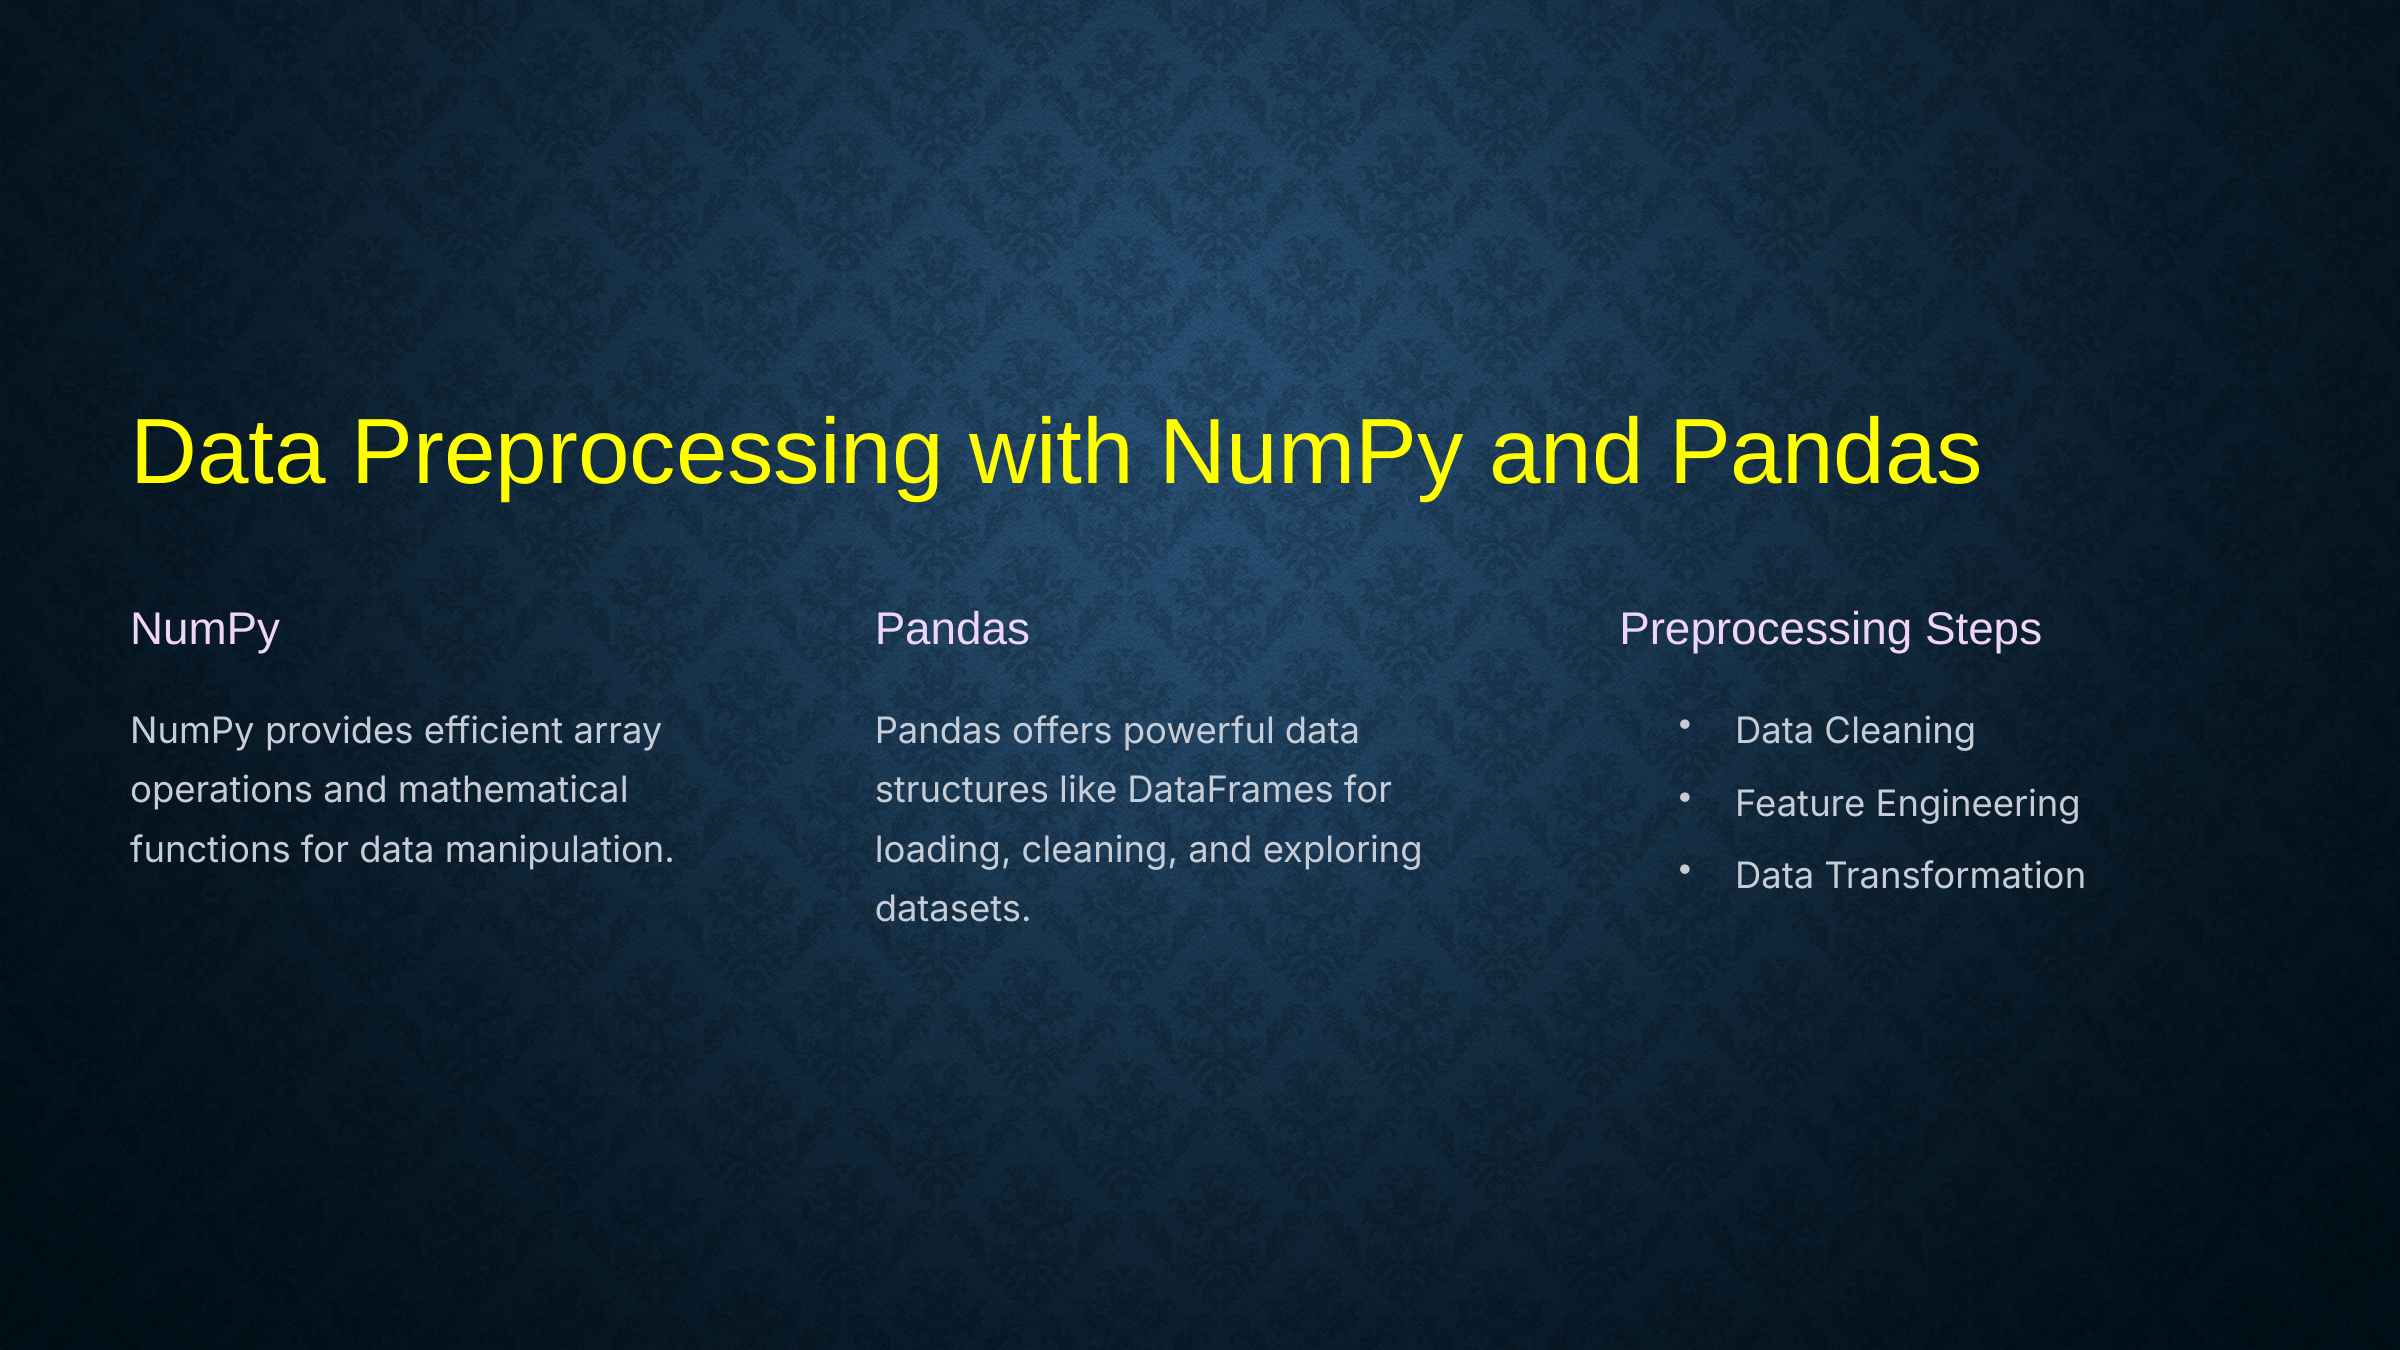

Data Preprocessing with NumPy and Pandas
NumPy
Pandas
Preprocessing Steps
NumPy provides efficient array operations and mathematical functions for data manipulation.
Pandas offers powerful data structures like DataFrames for loading, cleaning, and exploring datasets.
Data Cleaning
Feature Engineering
Data Transformation